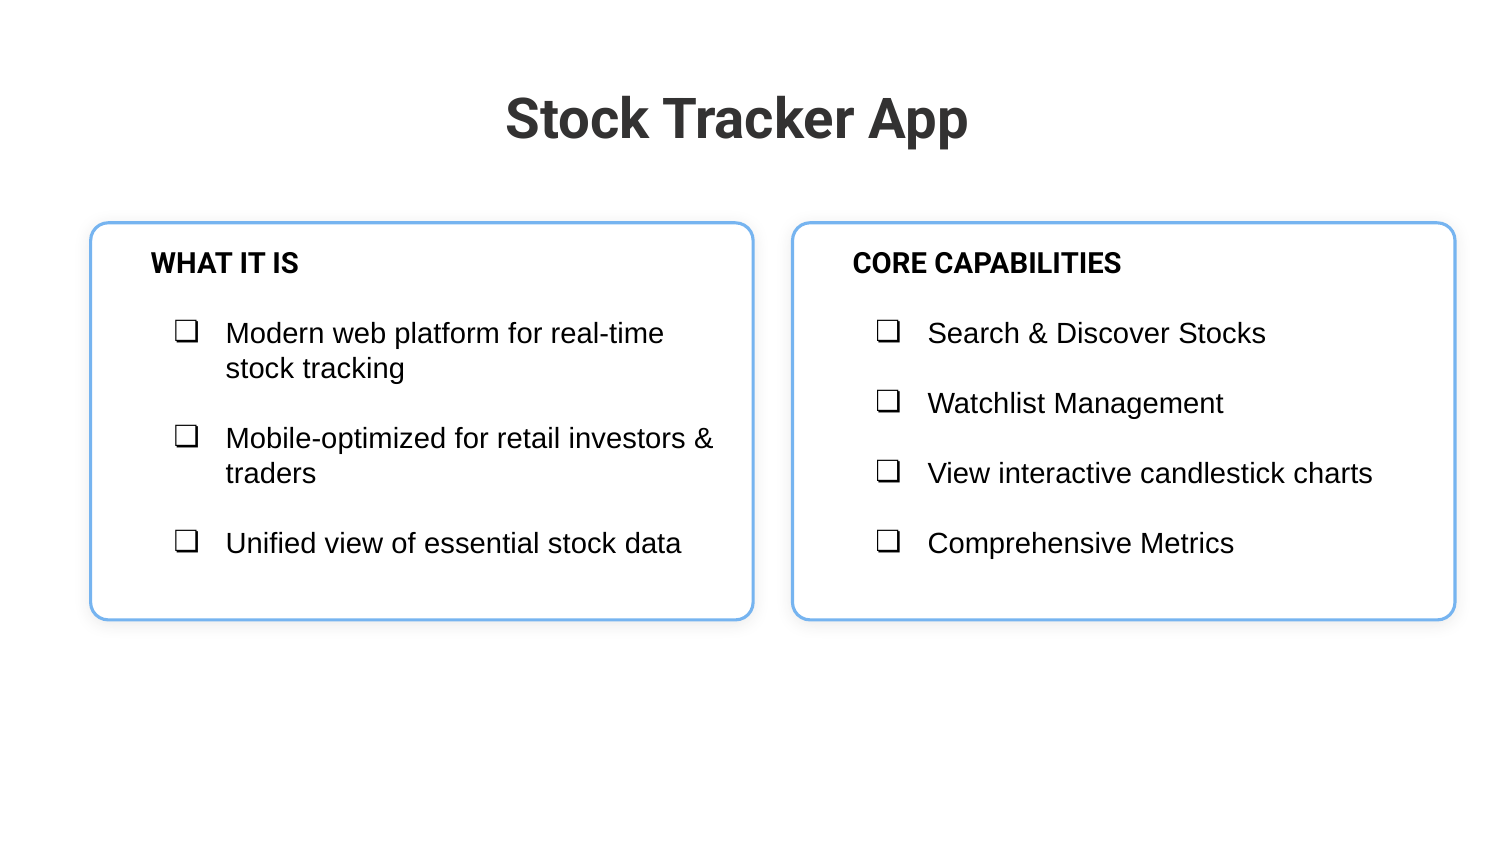

Stock Tracker App

WHAT IT IS

Modern web platform for real-time stock tracking
Mobile-optimized for retail investors & traders
Unified view of essential stock data

CORE CAPABILITIES

Search & Discover Stocks
Watchlist Management
View interactive candlestick charts

Comprehensive Metrics